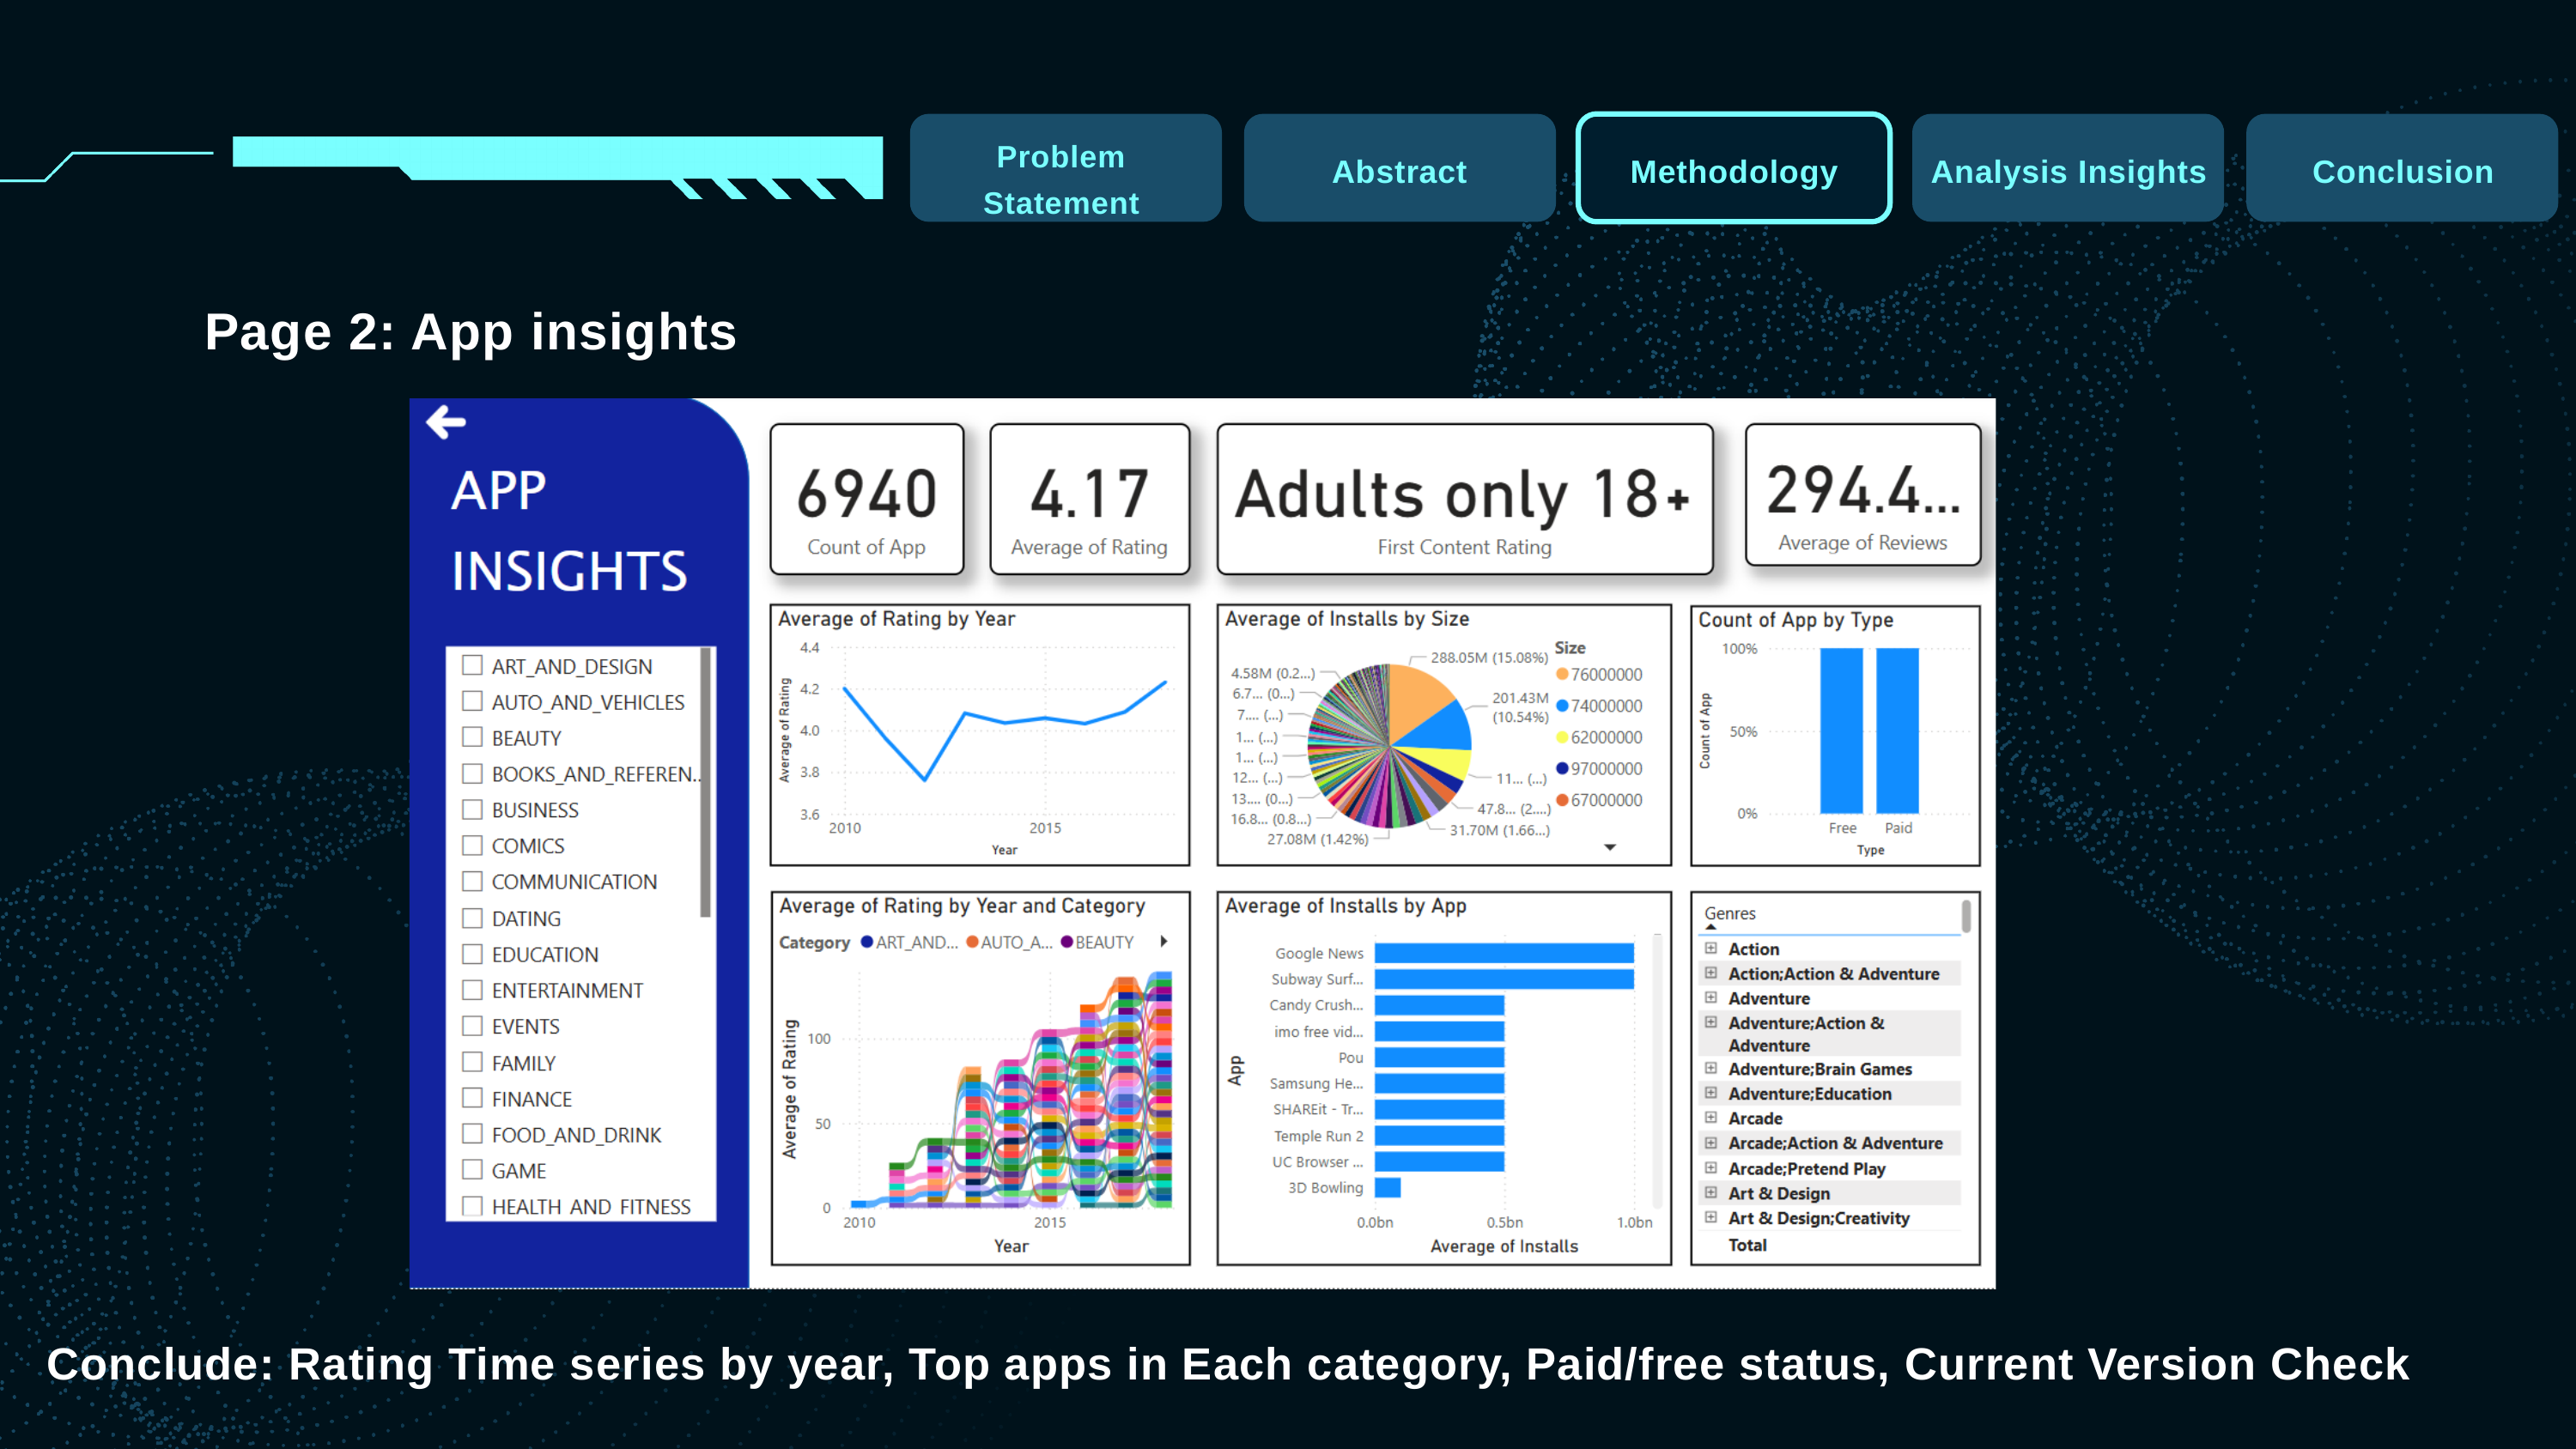

Problem Statement

Abstract
Methodology
Analysis Insights
Conclusion
Page 2: App insights

Conclude: Rating Time series by year, Top apps in Each category, Paid/free status, Current Version Check